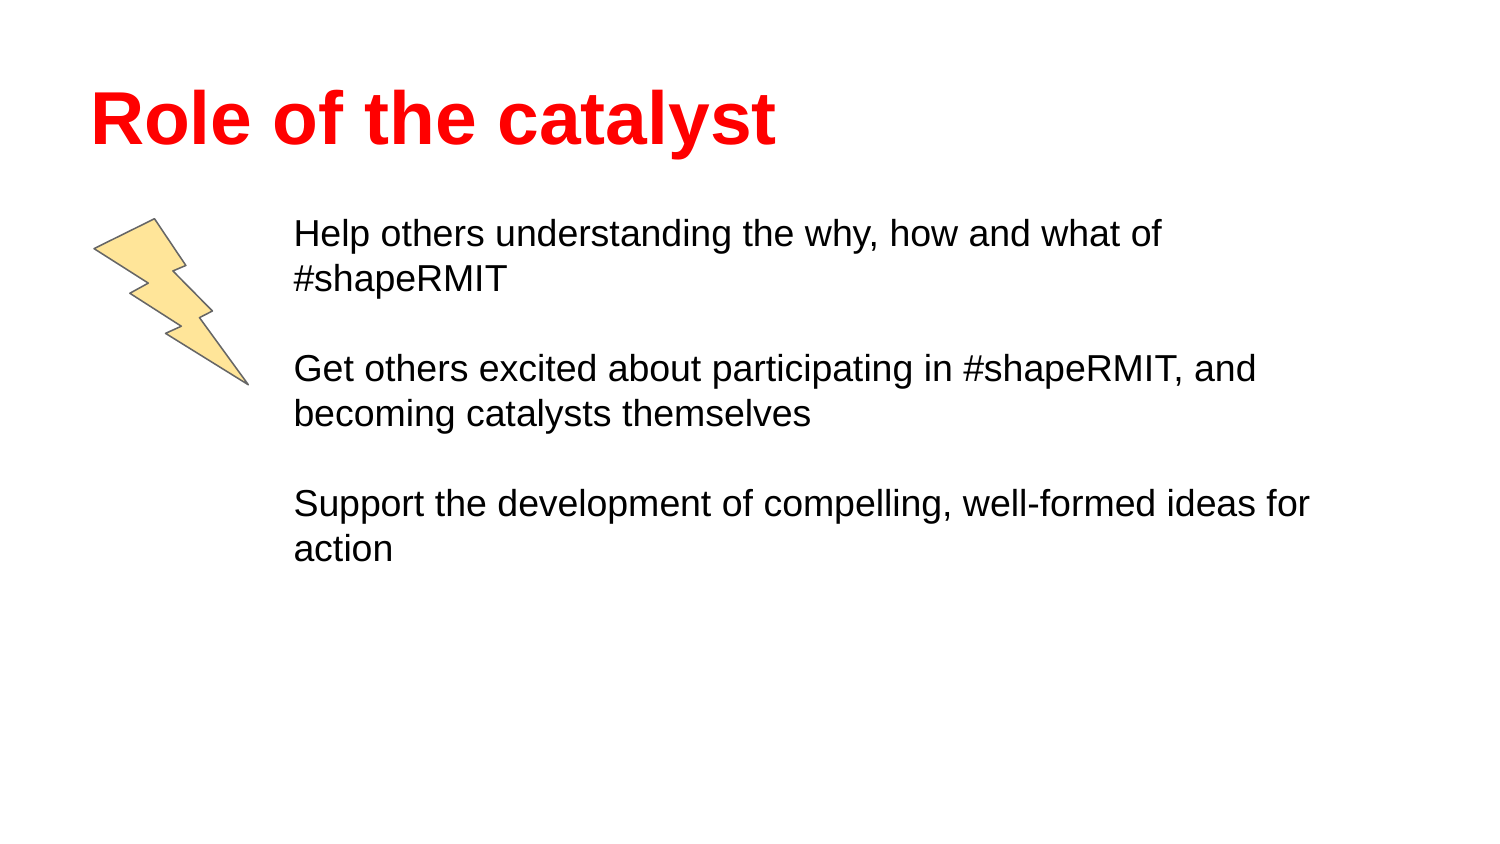

# Role of the catalyst
Help others understanding the why, how and what of #shapeRMIT

Get others excited about participating in #shapeRMIT, and becoming catalysts themselves

Support the development of compelling, well-formed ideas for action